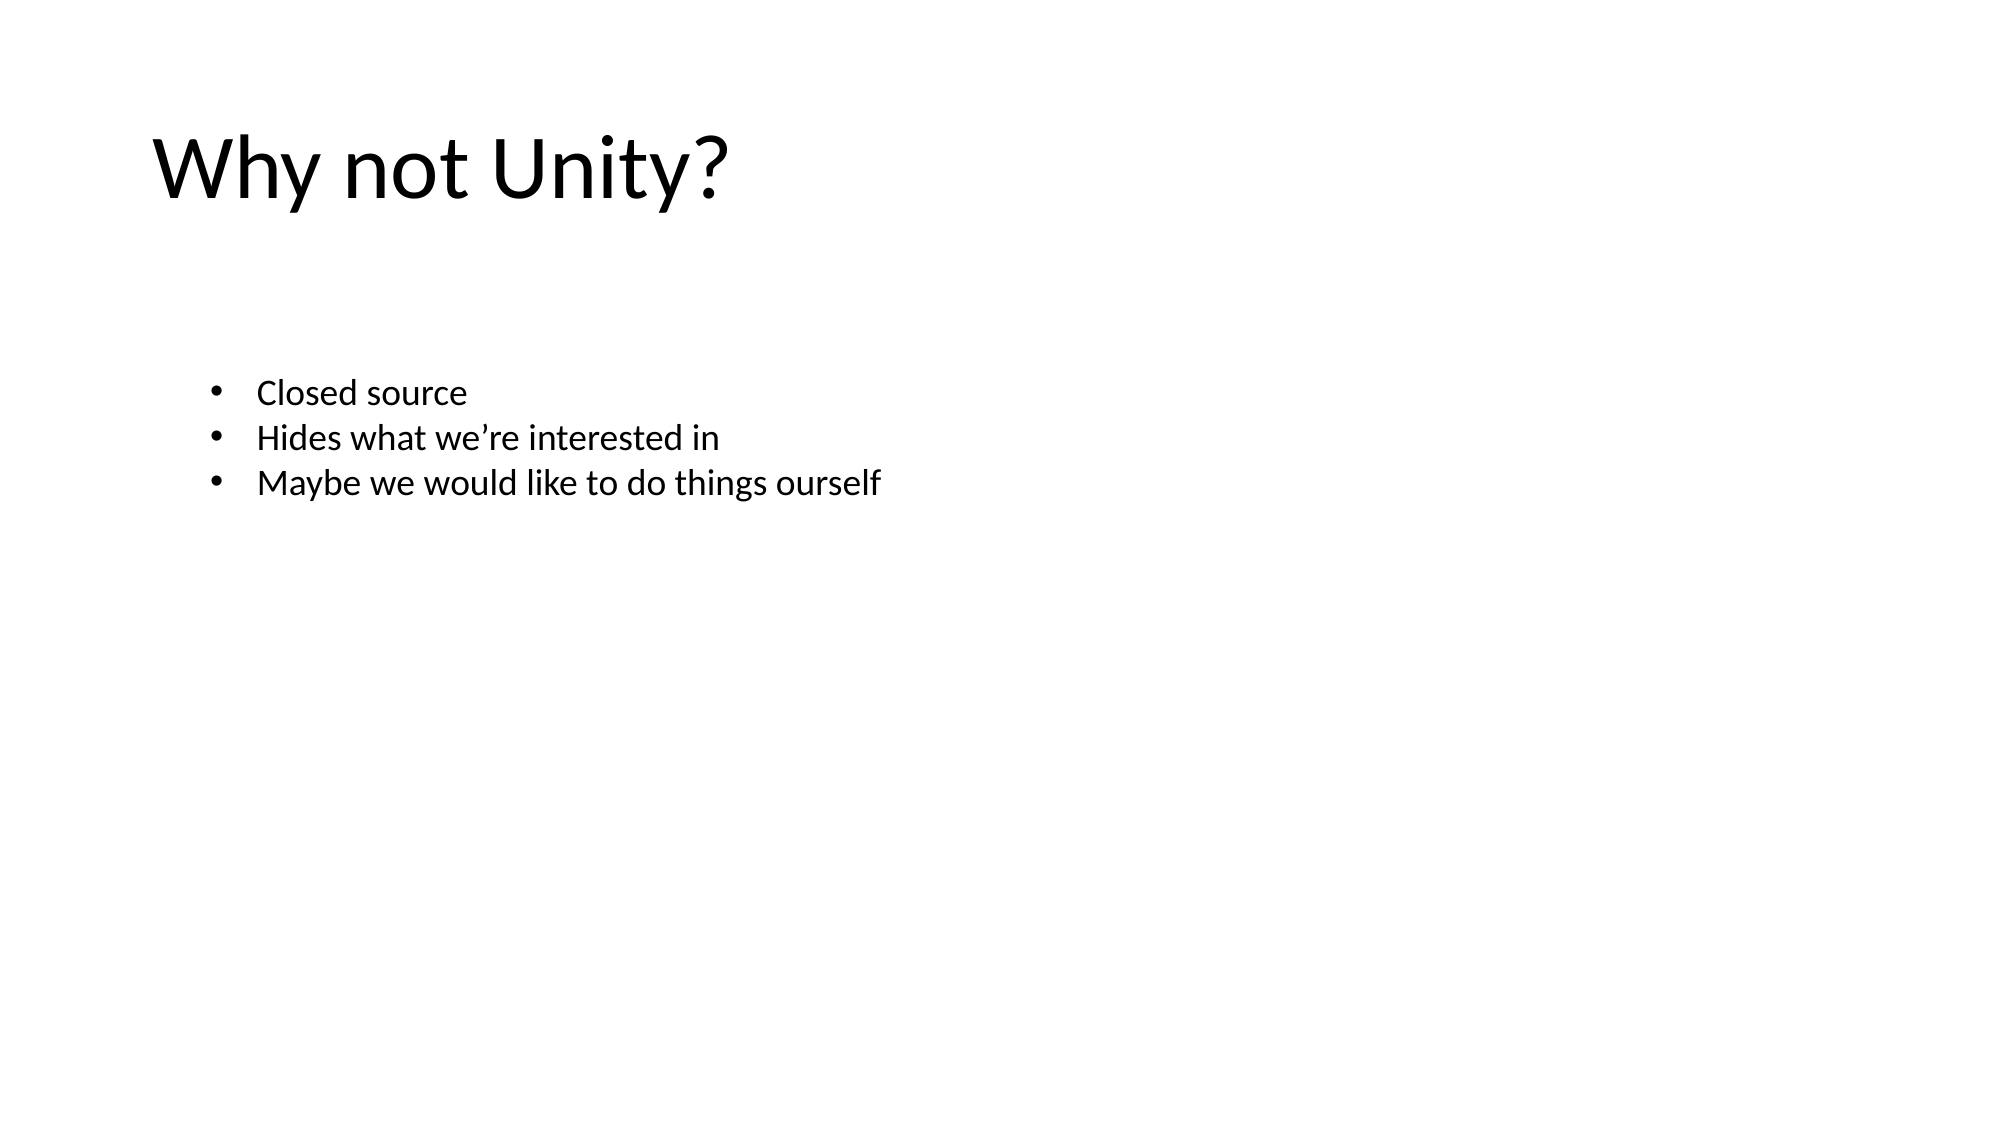

# Why not Unity?
Closed source
Hides what we’re interested in
Maybe we would like to do things ourself